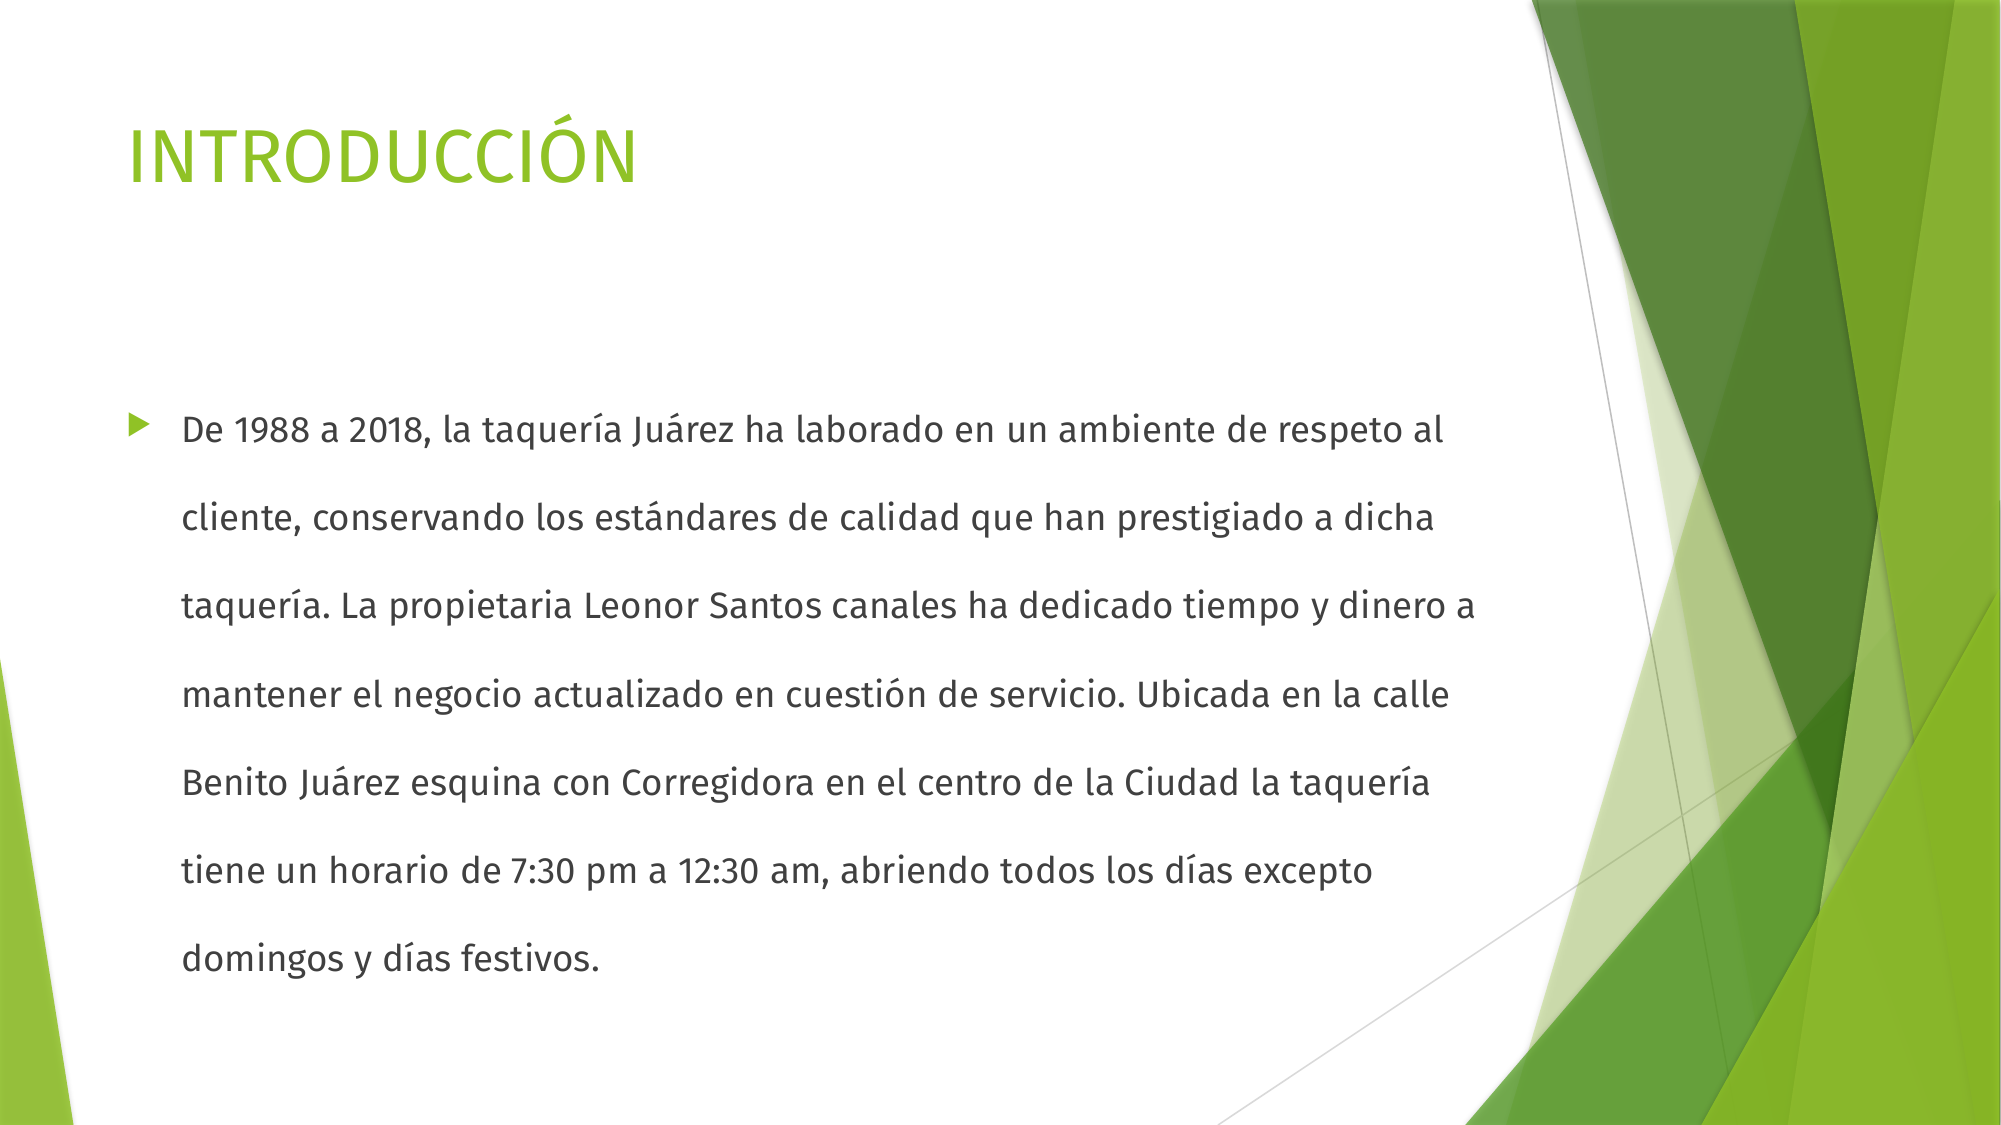

# INTRODUCCIÓN
De 1988 a 2018, la taquería Juárez ha laborado en un ambiente de respeto al cliente, conservando los estándares de calidad que han prestigiado a dicha taquería. La propietaria Leonor Santos canales ha dedicado tiempo y dinero a mantener el negocio actualizado en cuestión de servicio. Ubicada en la calle Benito Juárez esquina con Corregidora en el centro de la Ciudad la taquería tiene un horario de 7:30 pm a 12:30 am, abriendo todos los días excepto domingos y días festivos.